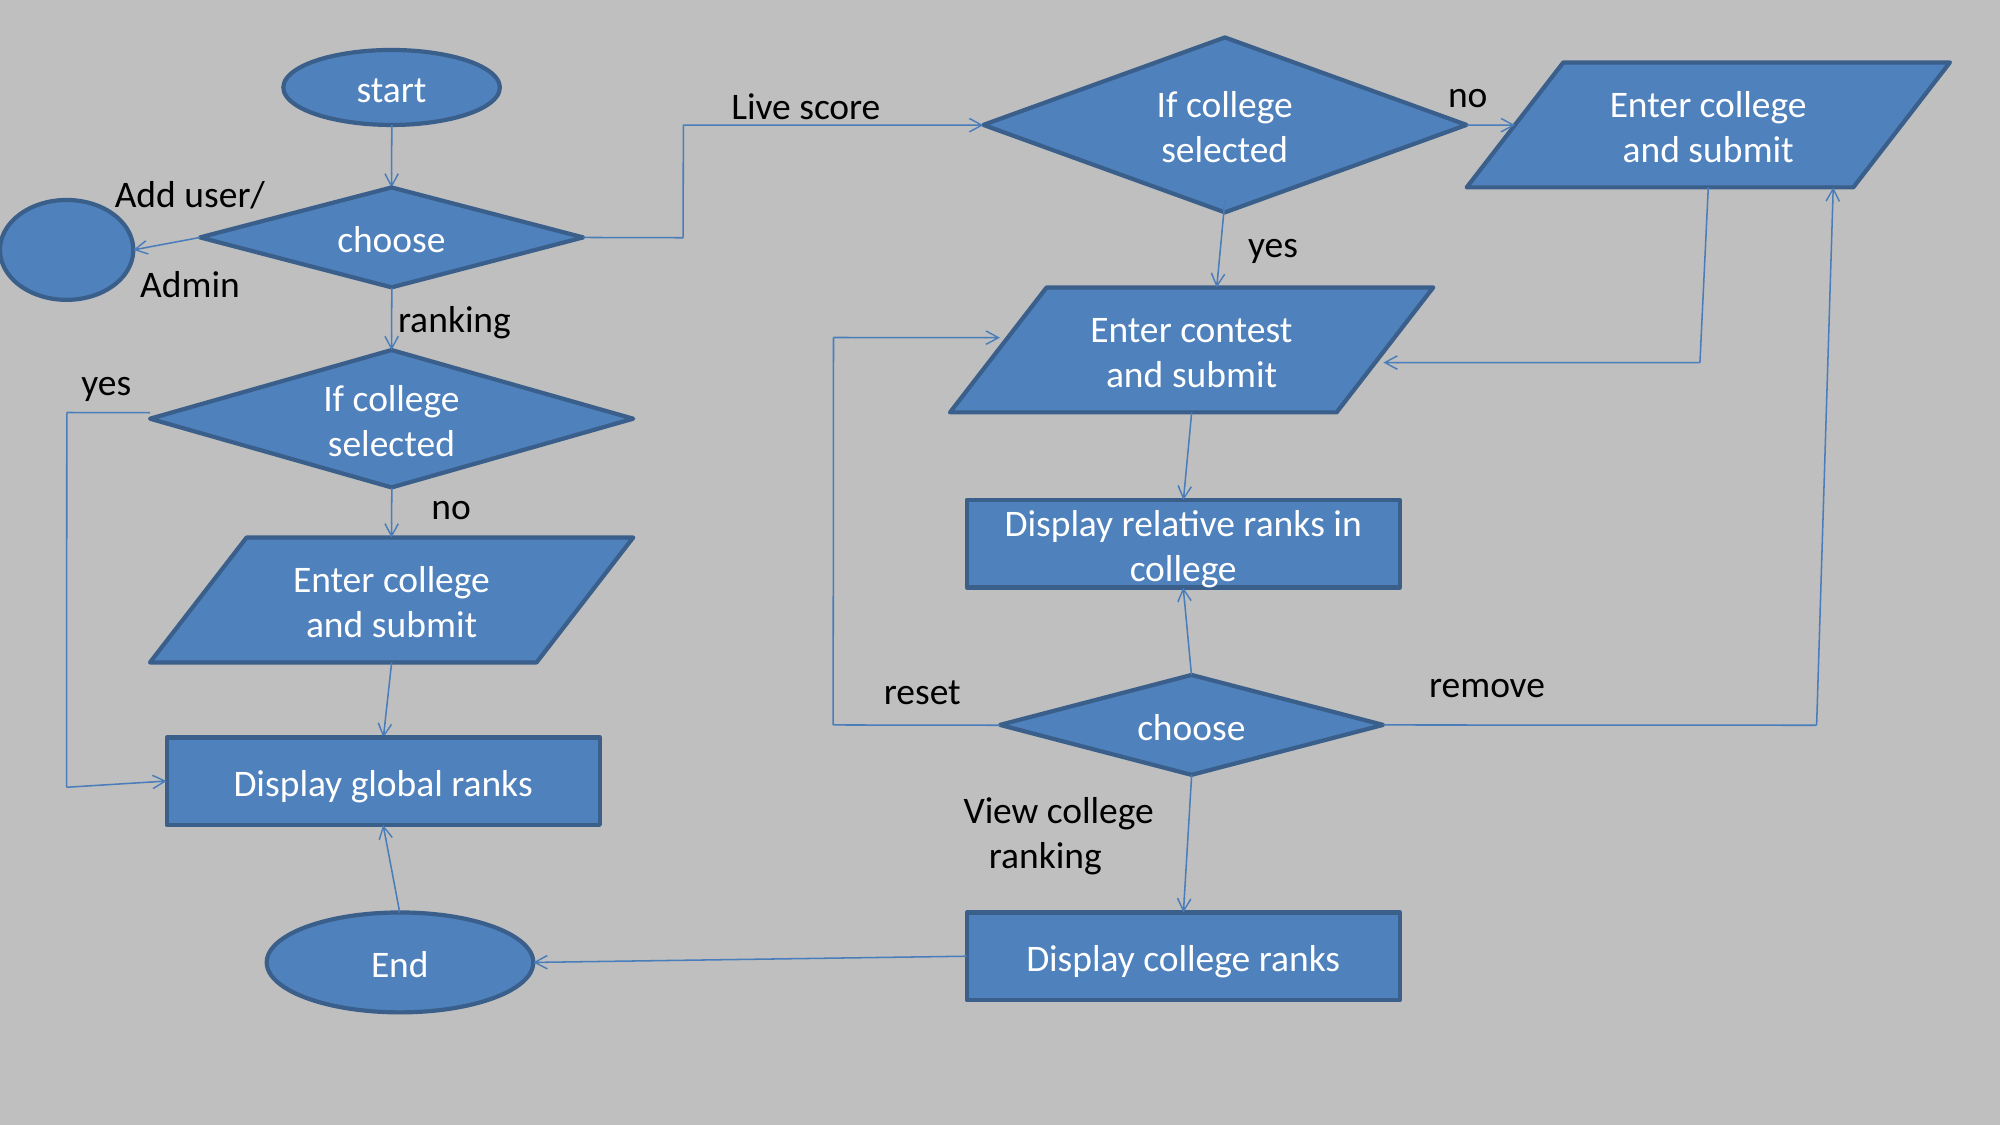

If college selected
start
no
Enter college and submit
Live score

Add user/

   Admin
choose

yes

ranking
Enter contest and submit

yes
If college selected

no
Display relative ranks in college

Enter college and submit

remove
reset
choose

Display global ranks
View college                 ranking

End
Display college ranks